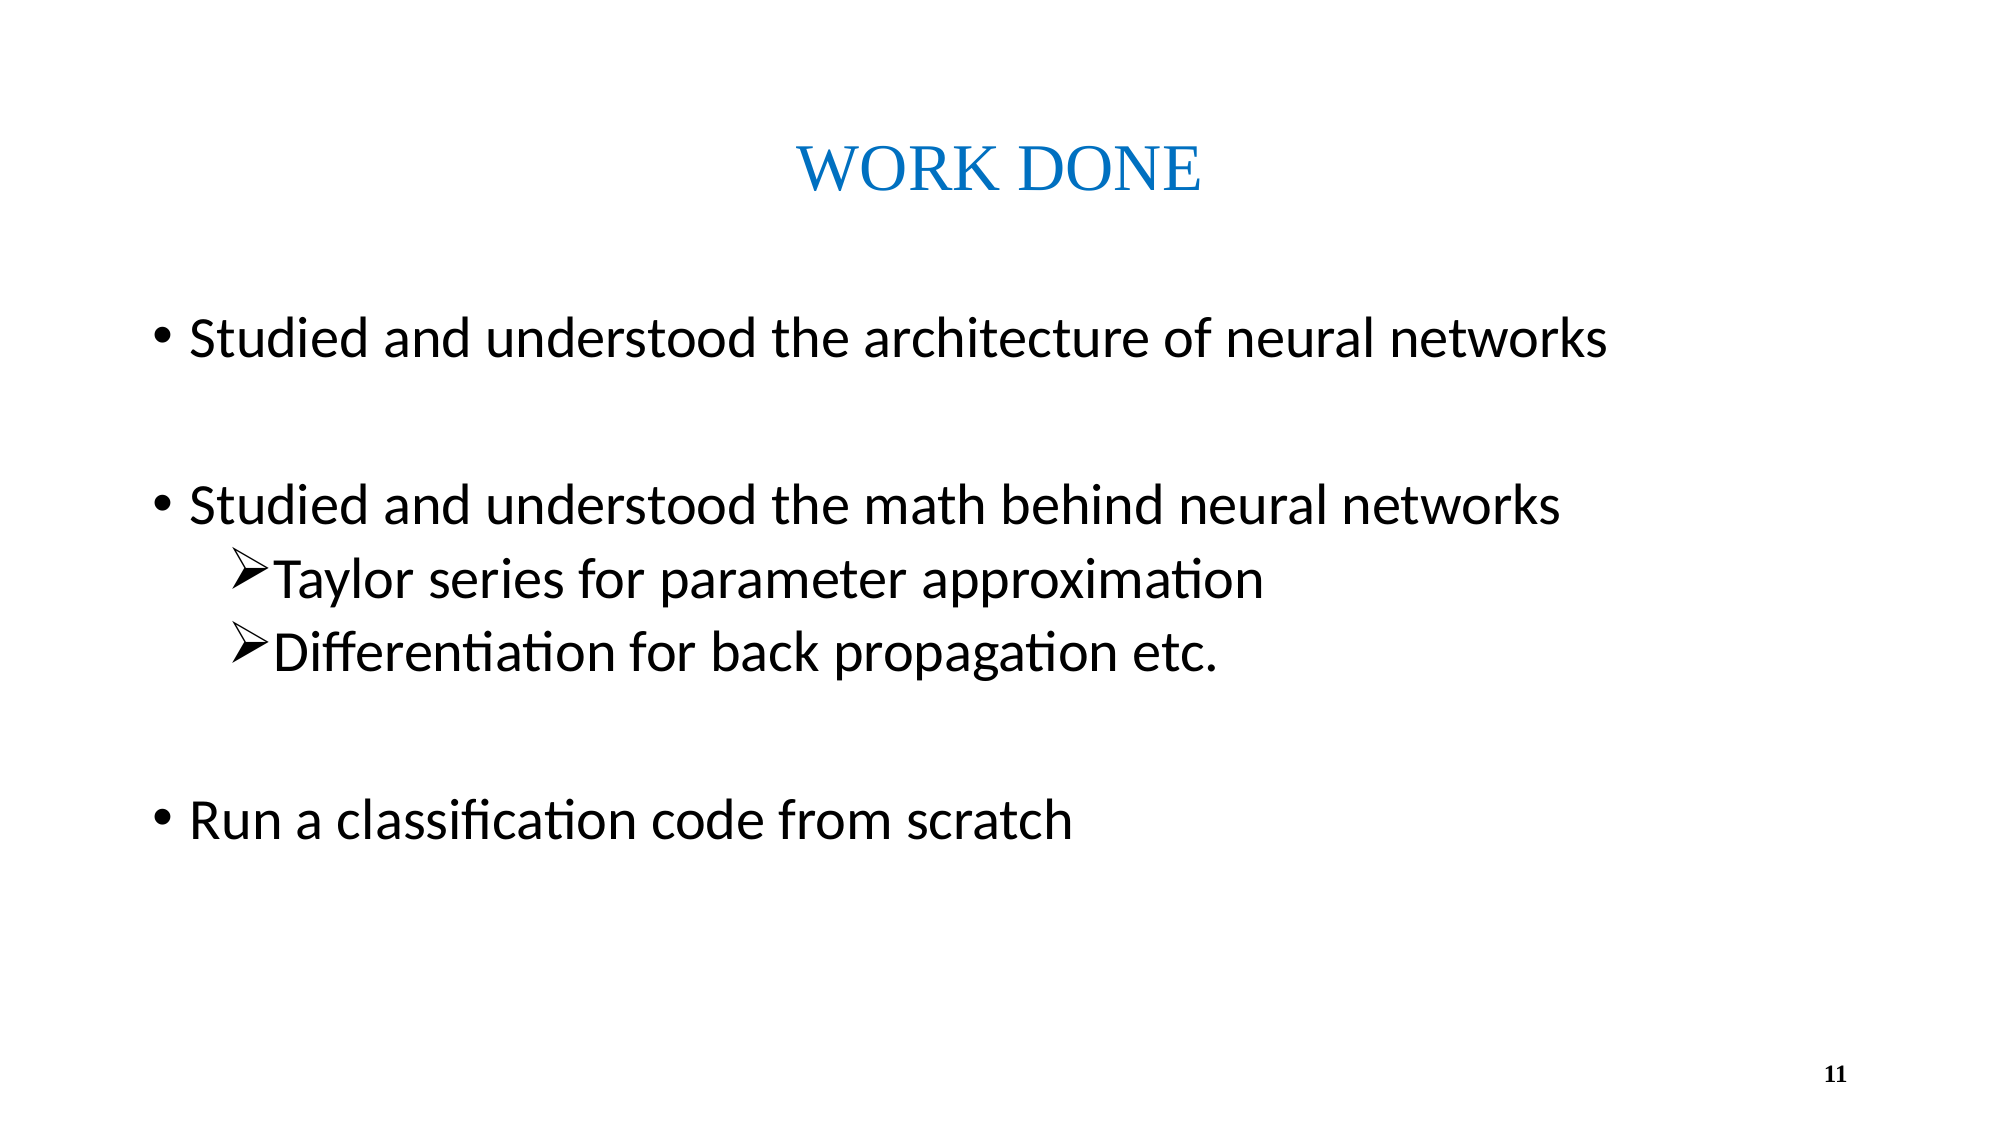

# WORK DONE
Studied and understood the architecture of neural networks

Studied and understood the math behind neural networks
Taylor series for parameter approximation
Differentiation for back propagation etc.

Run a classification code from scratch
11